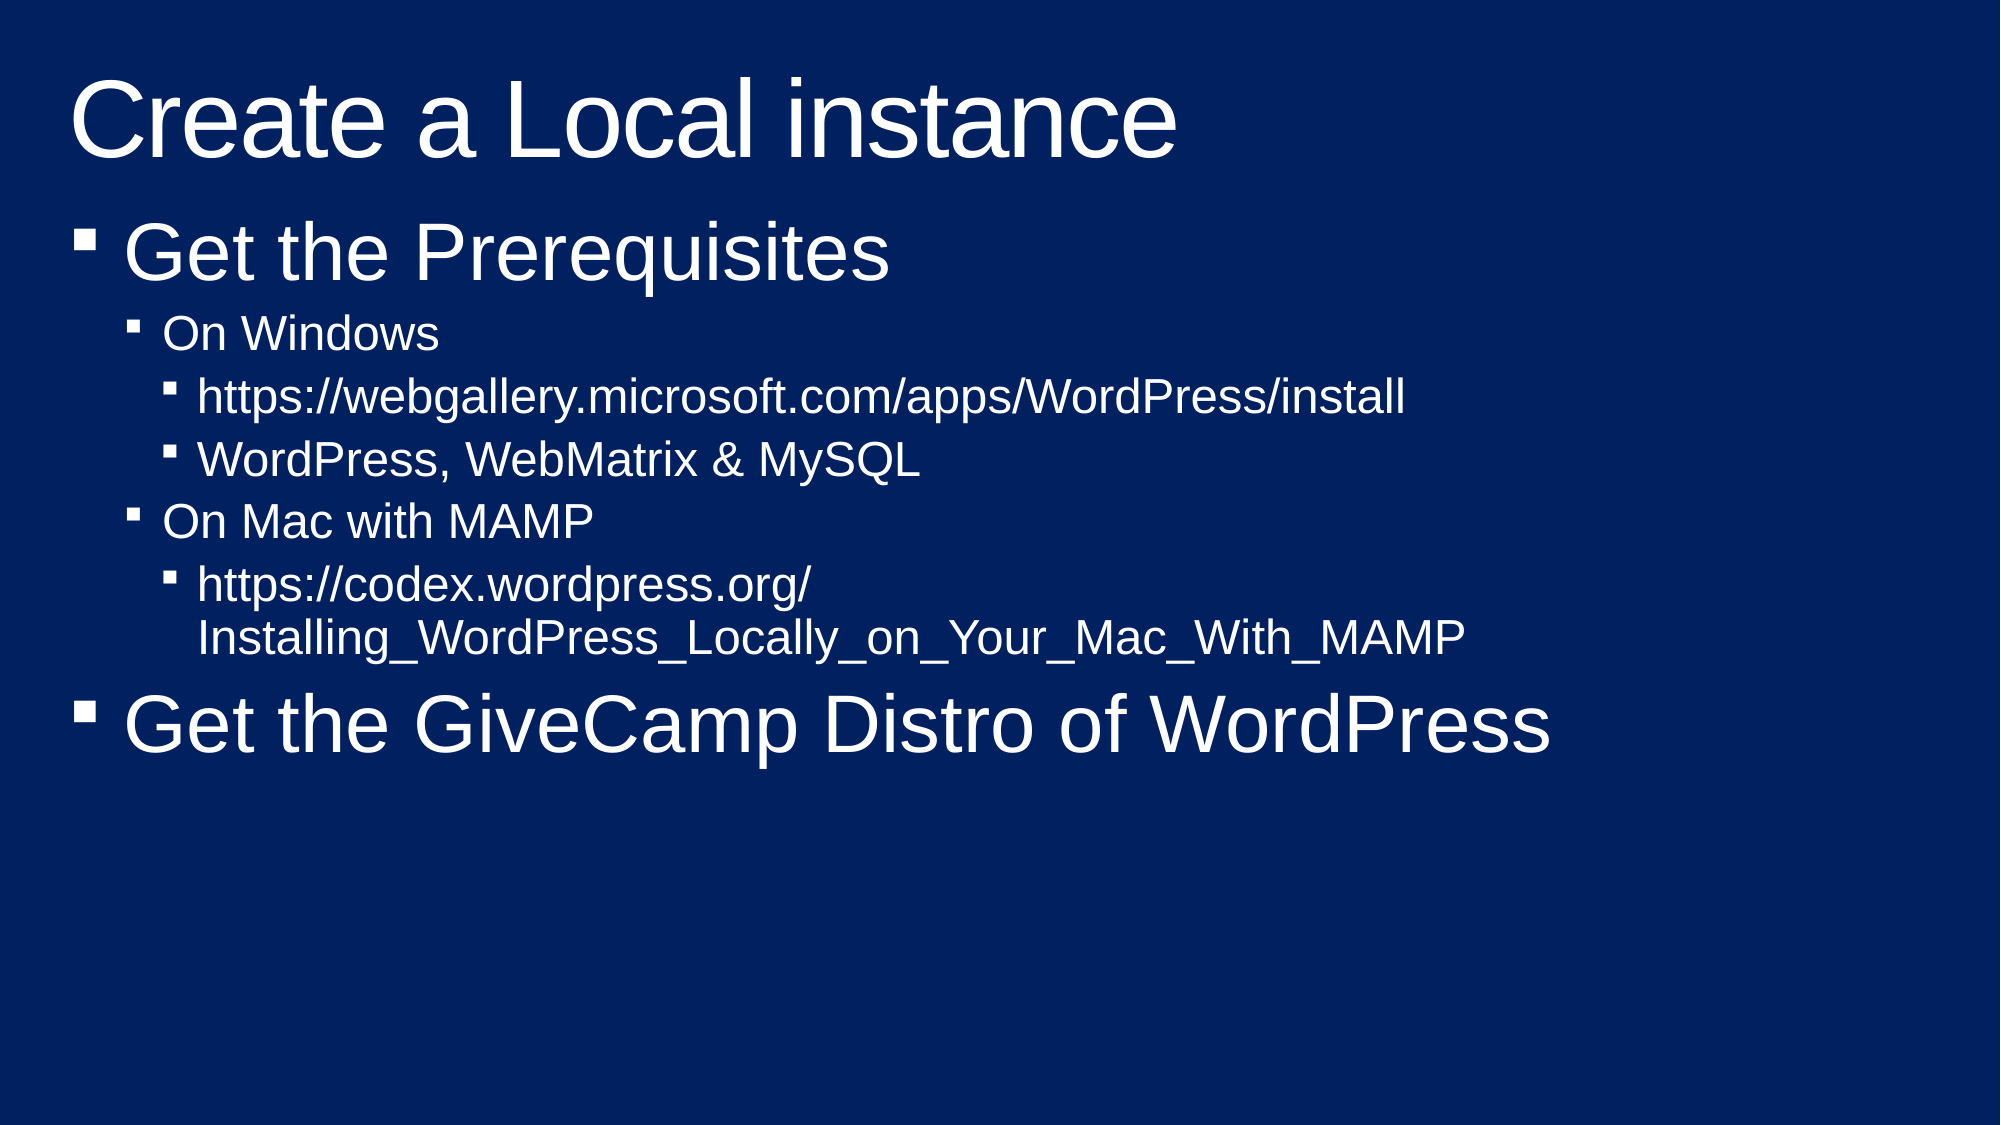

# Create a Local instance
Get the Prerequisites
On Windows
https://webgallery.microsoft.com/apps/WordPress/install
WordPress, WebMatrix & MySQL
On Mac with MAMP
https://codex.wordpress.org/Installing_WordPress_Locally_on_Your_Mac_With_MAMP
Get the GiveCamp Distro of WordPress